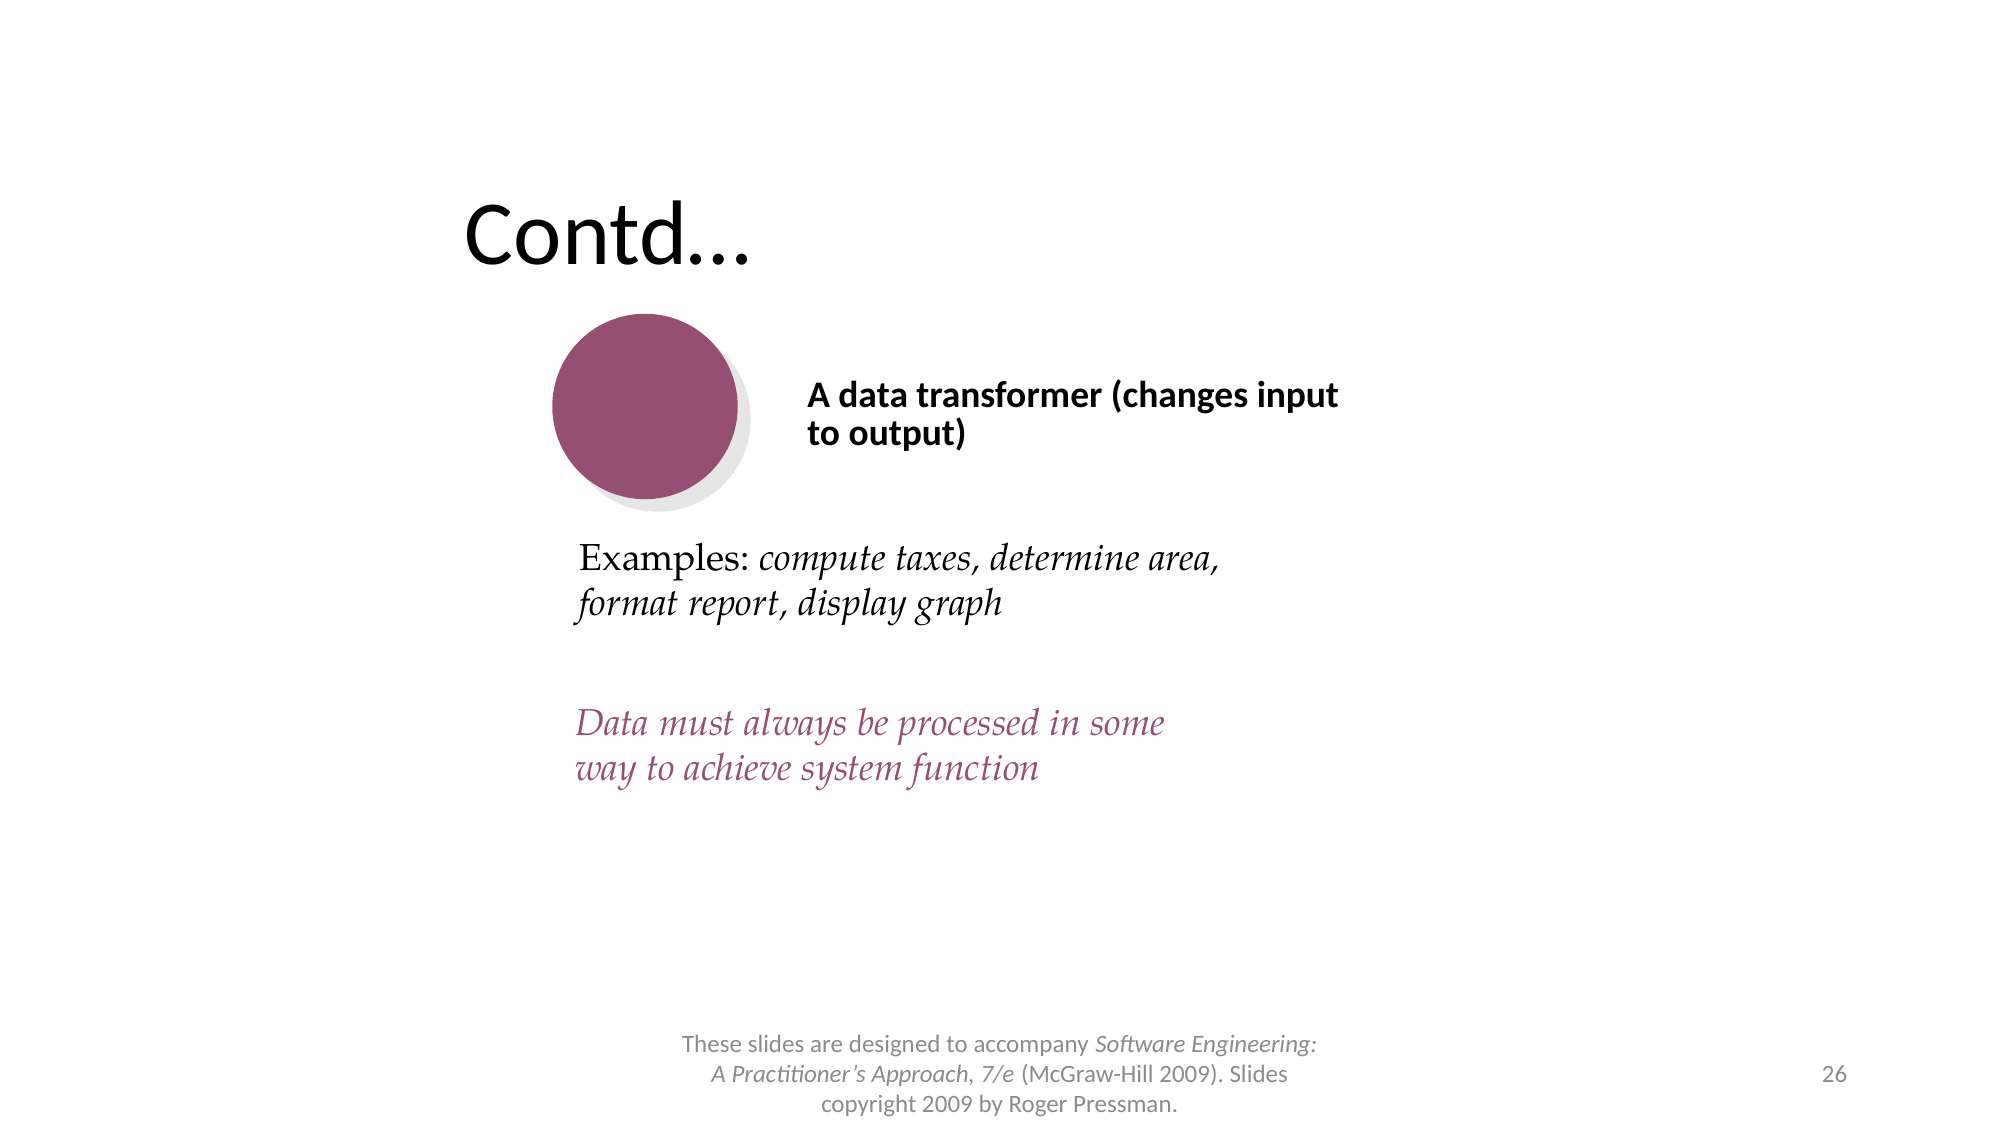

# Contd…

A data transformer (changes input
to output)

Examples: compute taxes, determine area,
format report, display graph
Data must always be processed in some
way to achieve system function
These slides are designed to accompany Software Engineering: A Practitioner’s Approach, 7/e (McGraw-Hill 2009). Slides copyright 2009 by Roger Pressman.
26